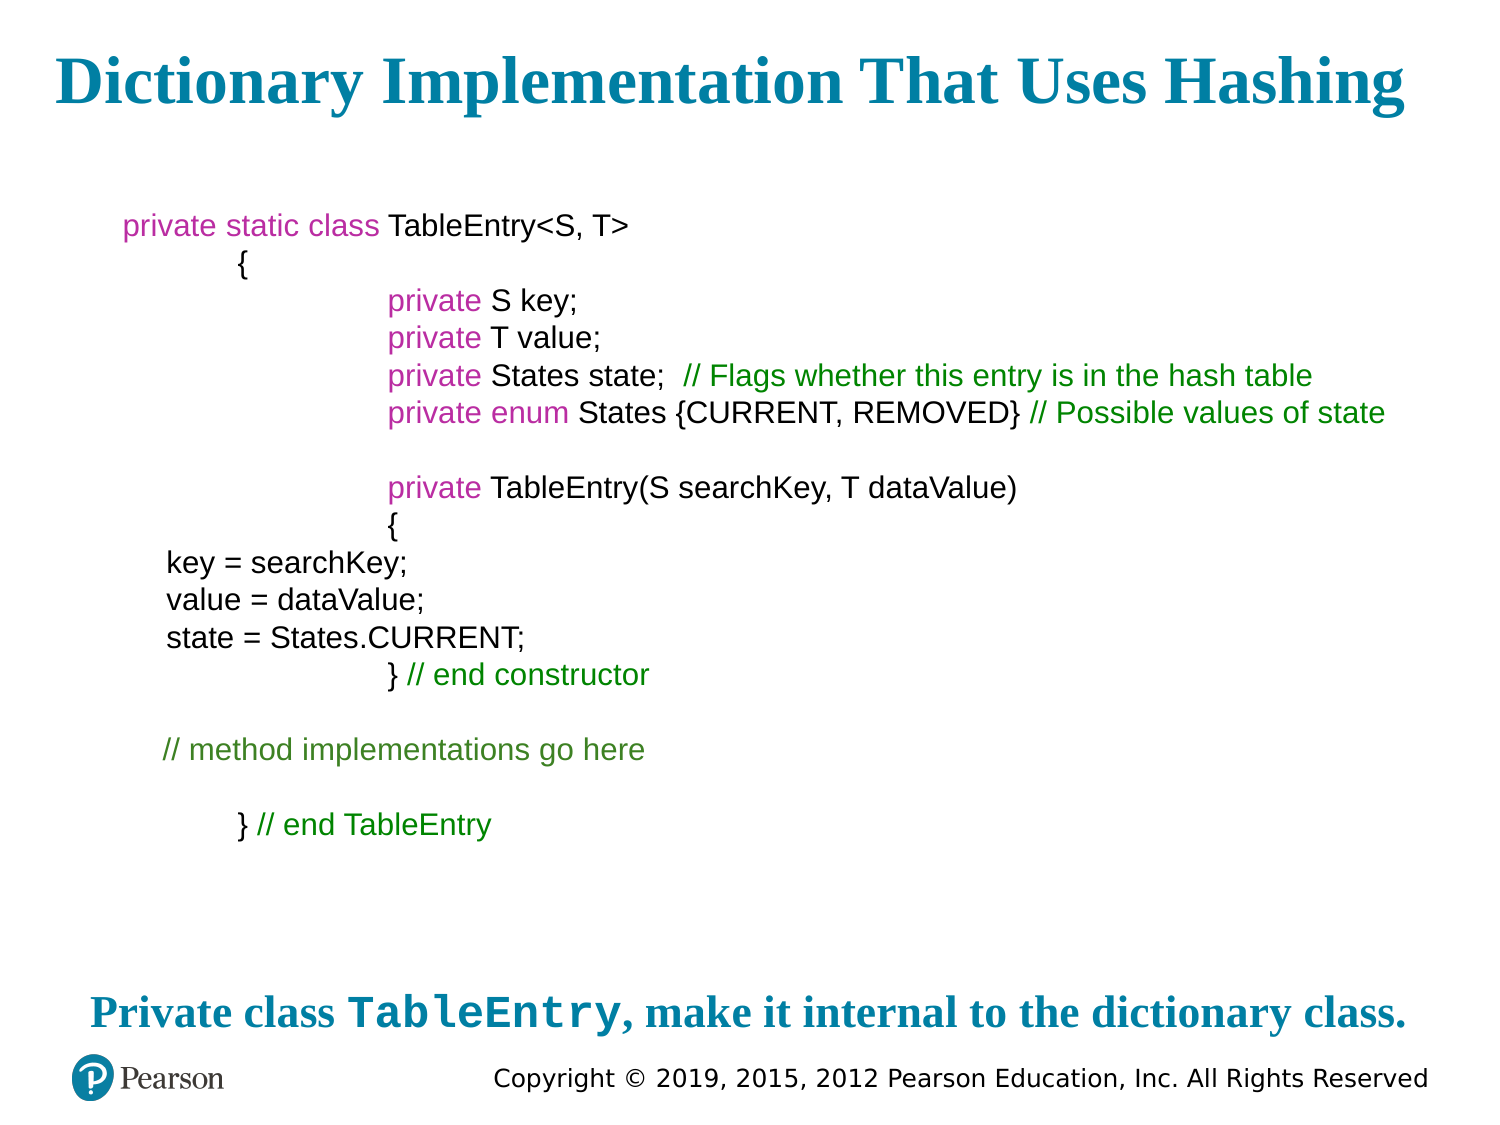

# Dictionary Implementation That Uses Hashing
    private static class TableEntry<S, T>
	{
		private S key;
		private T value;
		private States state;  // Flags whether this entry is in the hash table
 		private enum States {CURRENT, REMOVED} // Possible values of state

		private TableEntry(S searchKey, T dataValue)
		{
         key = searchKey;
         value = dataValue;
         state = States.CURRENT;
		} // end constructor

// method implementations go here

	} // end TableEntry
Private class TableEntry, make it internal to the dictionary class.